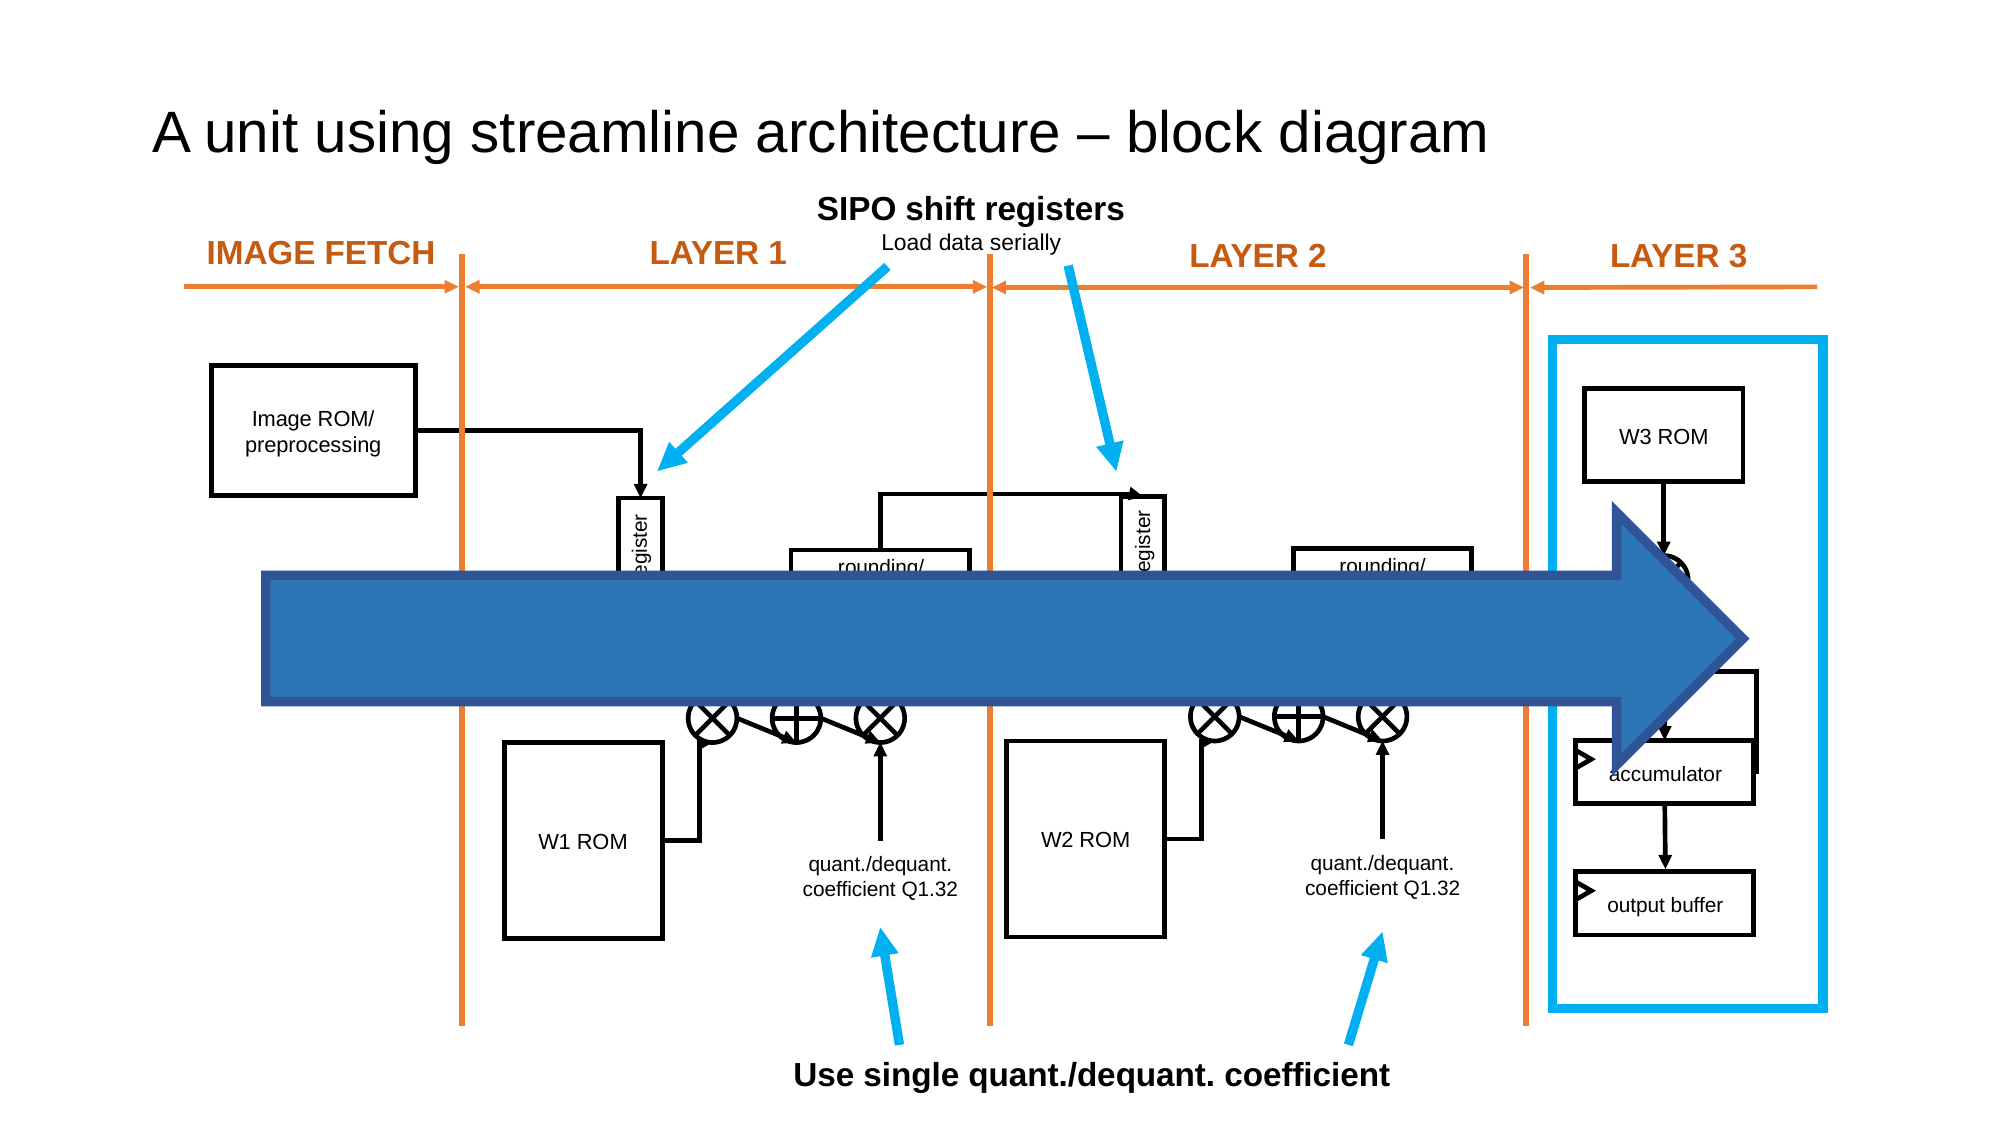

# A unit using streamline architecture – block diagram
SIPO shift registers
Load data serially
IMAGE FETCH
LAYER 1
LAYER 3
LAYER 2

Image ROM/
preprocessing
W3 ROM
rounding/
clipping
rounding/
clipping

PISO shift register
PISO shift register

accumulator

W2 ROM
W1 ROM
quant./dequant. coefficient Q1.32
quant./dequant. coefficient Q1.32
output buffer

Use single quant./dequant. coefficient